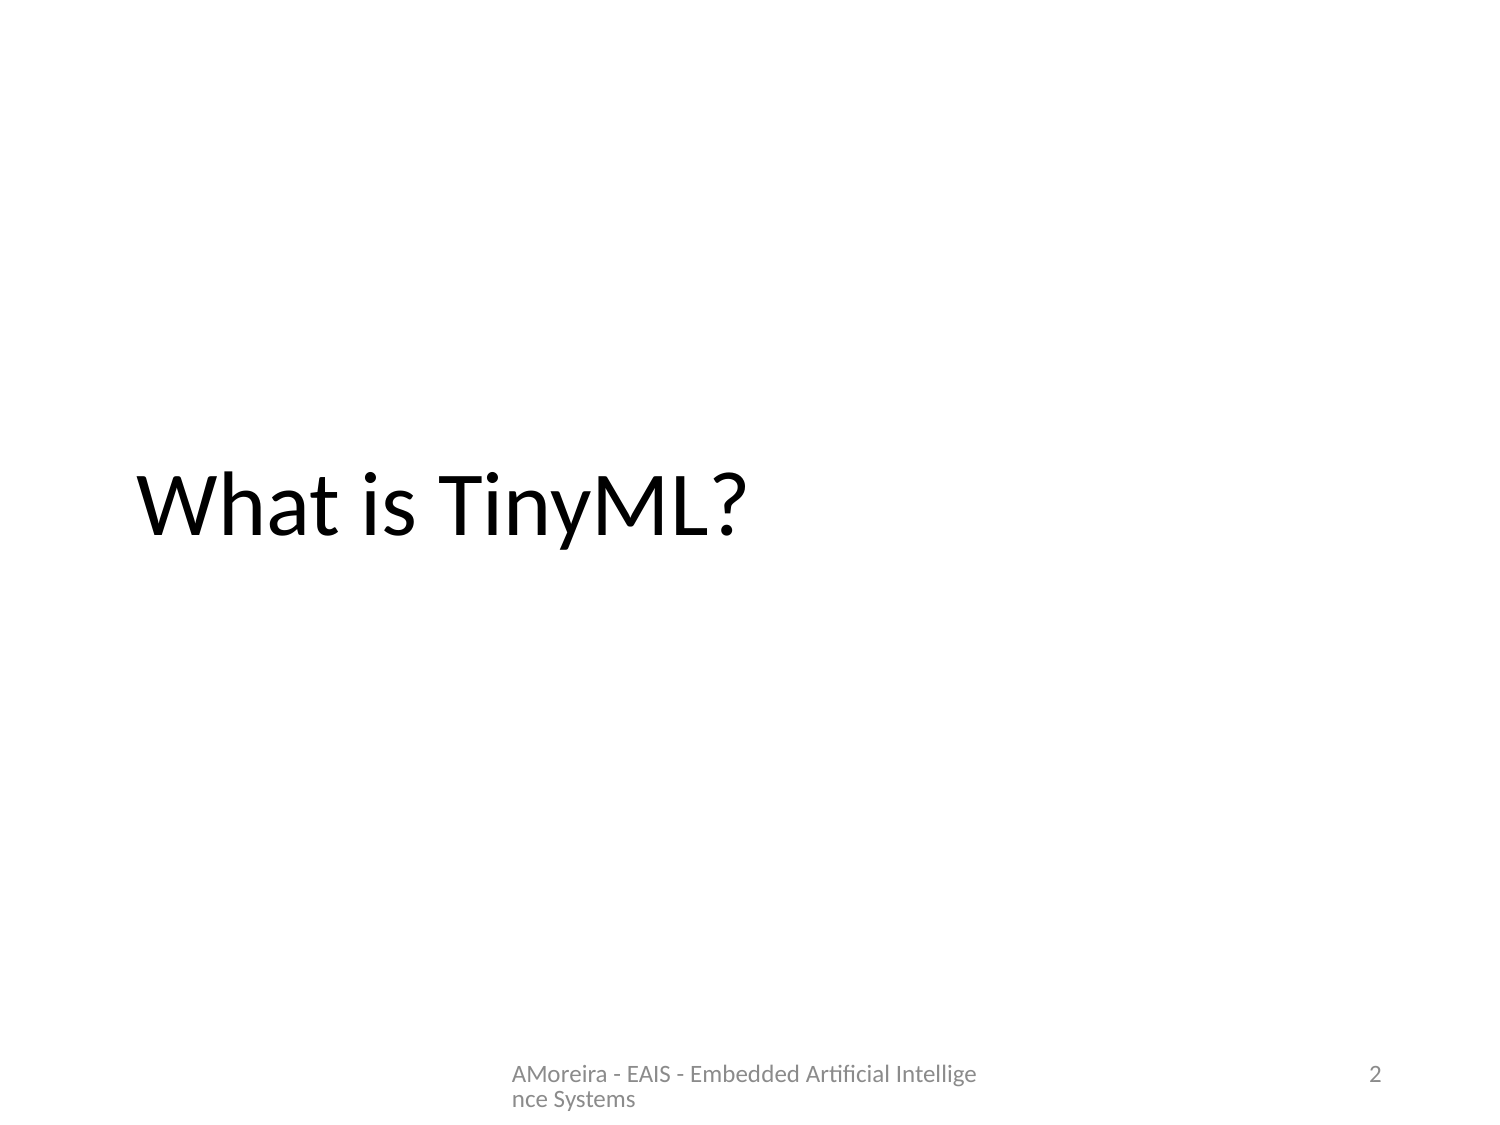

What is TinyML?
AMoreira - EAIS - Embedded Artificial Intelligence Systems
2